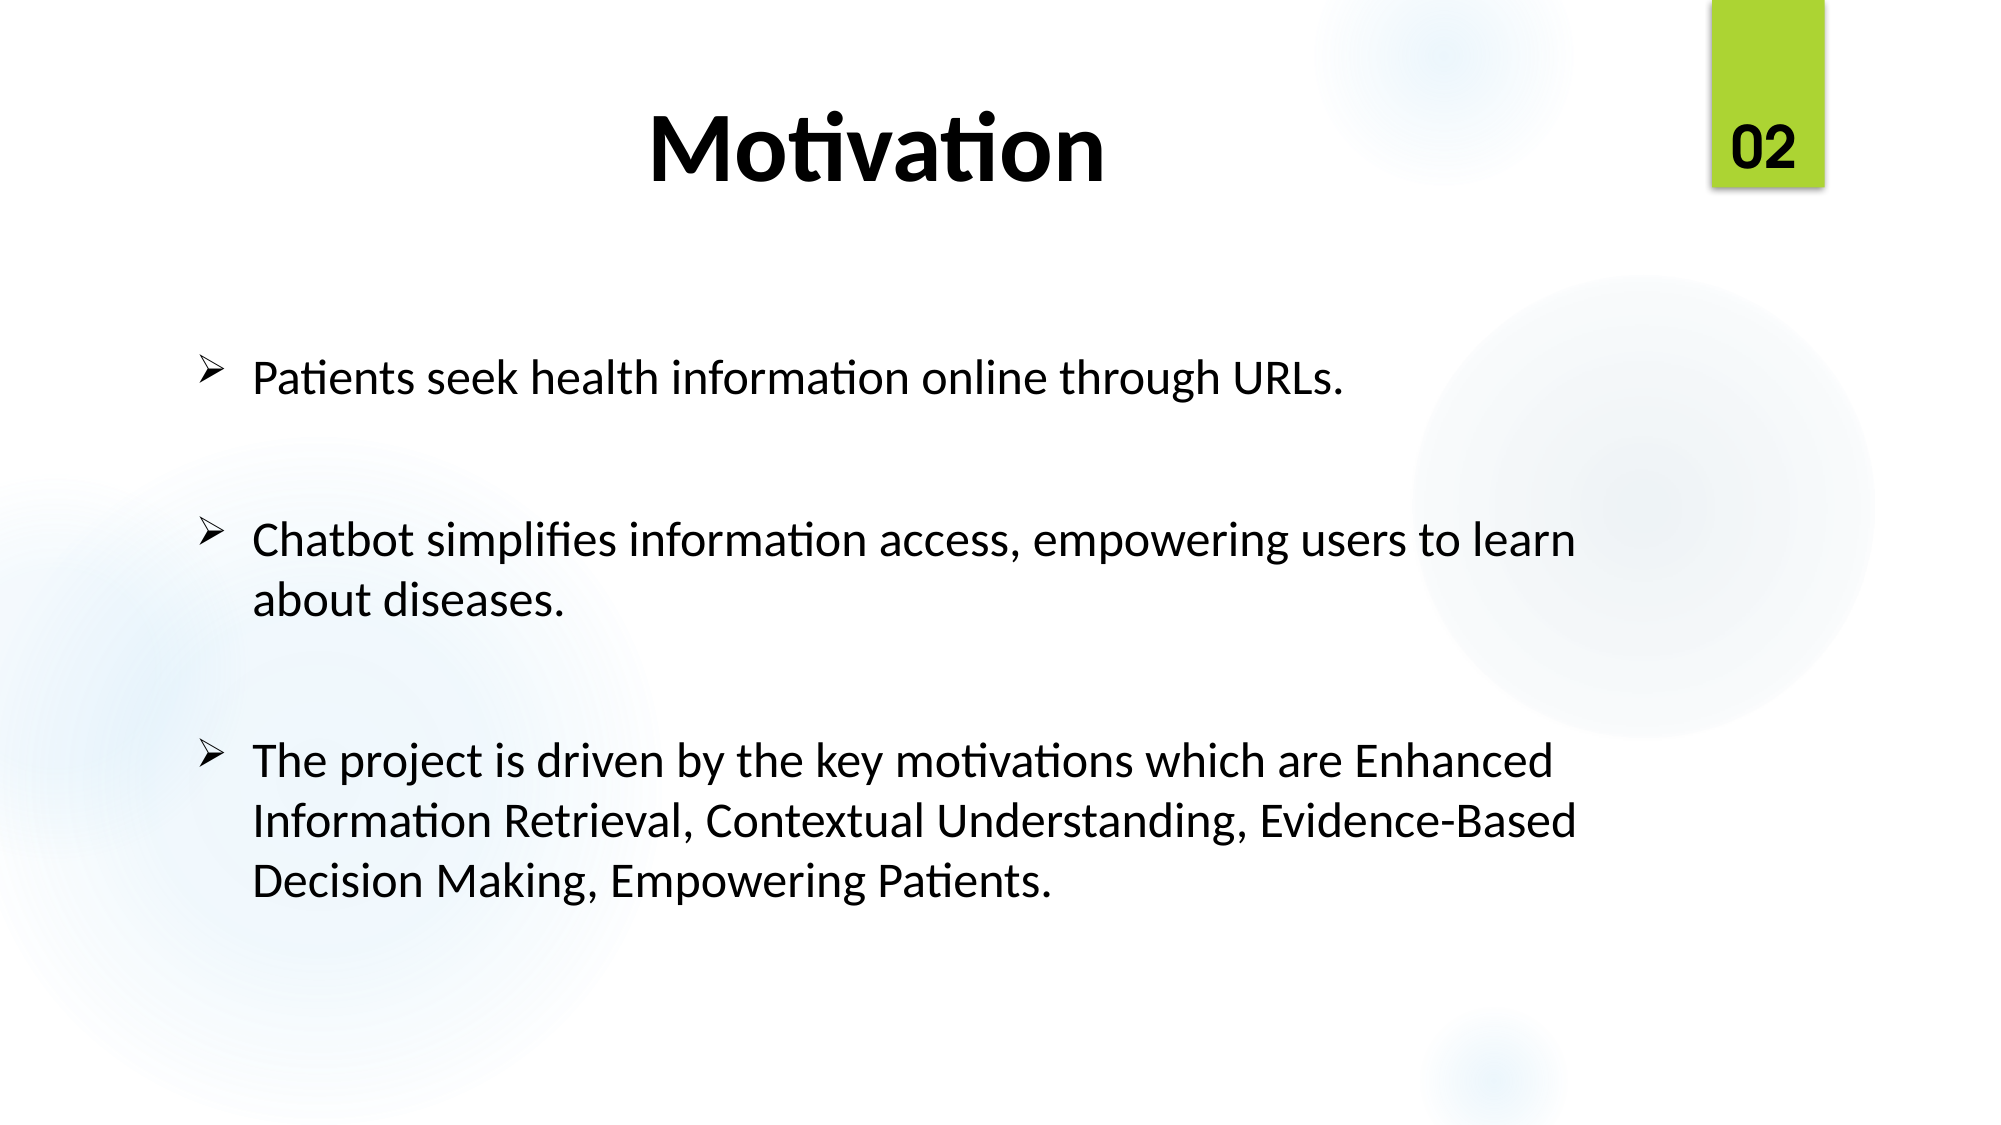

# Motivation
02
Patients seek health information online through URLs.

Chatbot simplifies information access, empowering users to learn about diseases.

The project is driven by the key motivations which are Enhanced Information Retrieval, Contextual Understanding, Evidence-Based Decision Making, Empowering Patients.